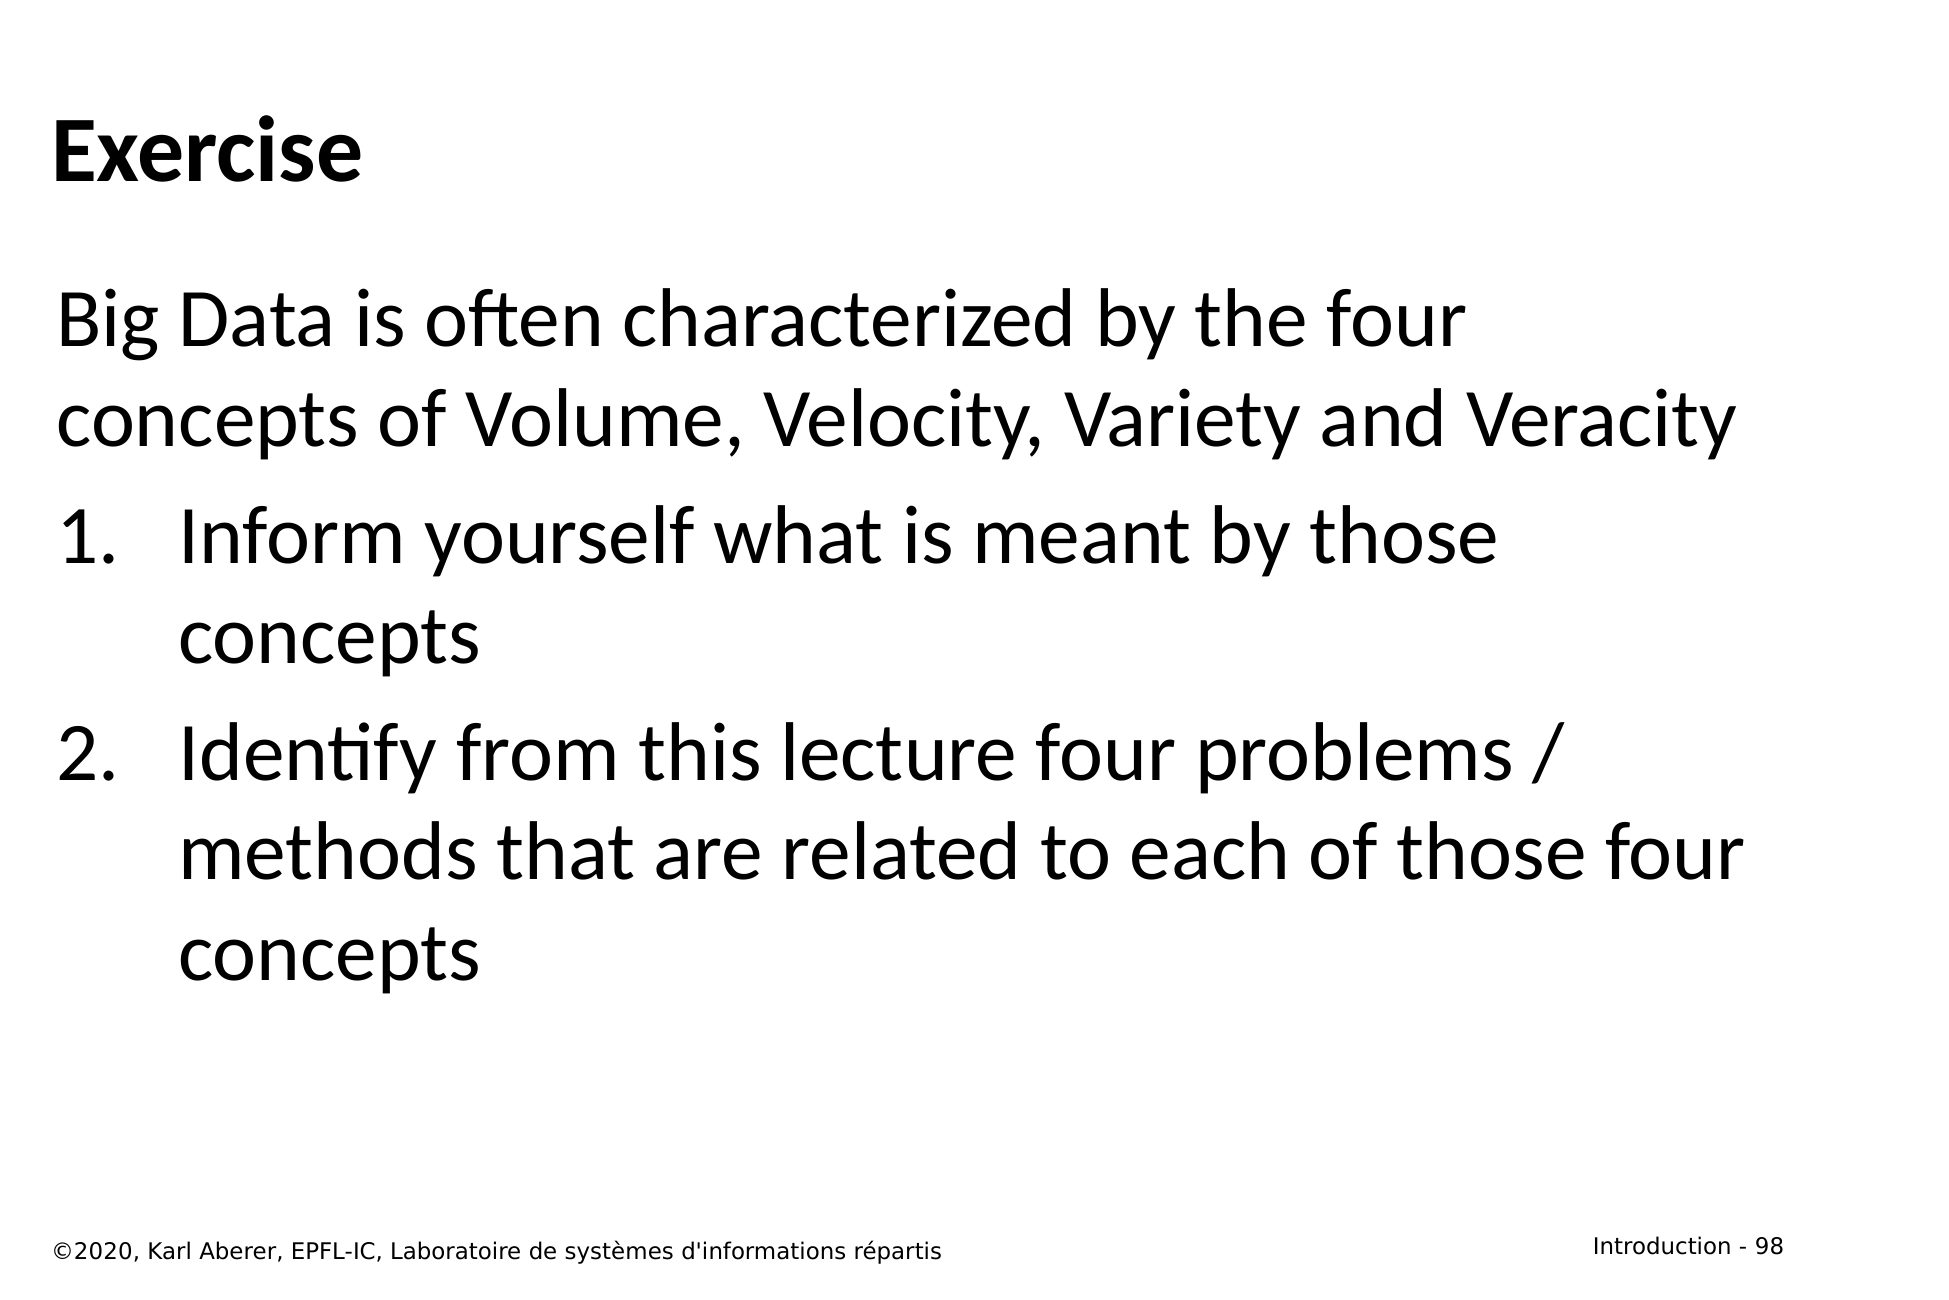

# Exercise
Big Data is often characterized by the four concepts of Volume, Velocity, Variety and Veracity
Inform yourself what is meant by those concepts
Identify from this lecture four problems / methods that are related to each of those four concepts
©2020, Karl Aberer, EPFL-IC, Laboratoire de systèmes d'informations répartis